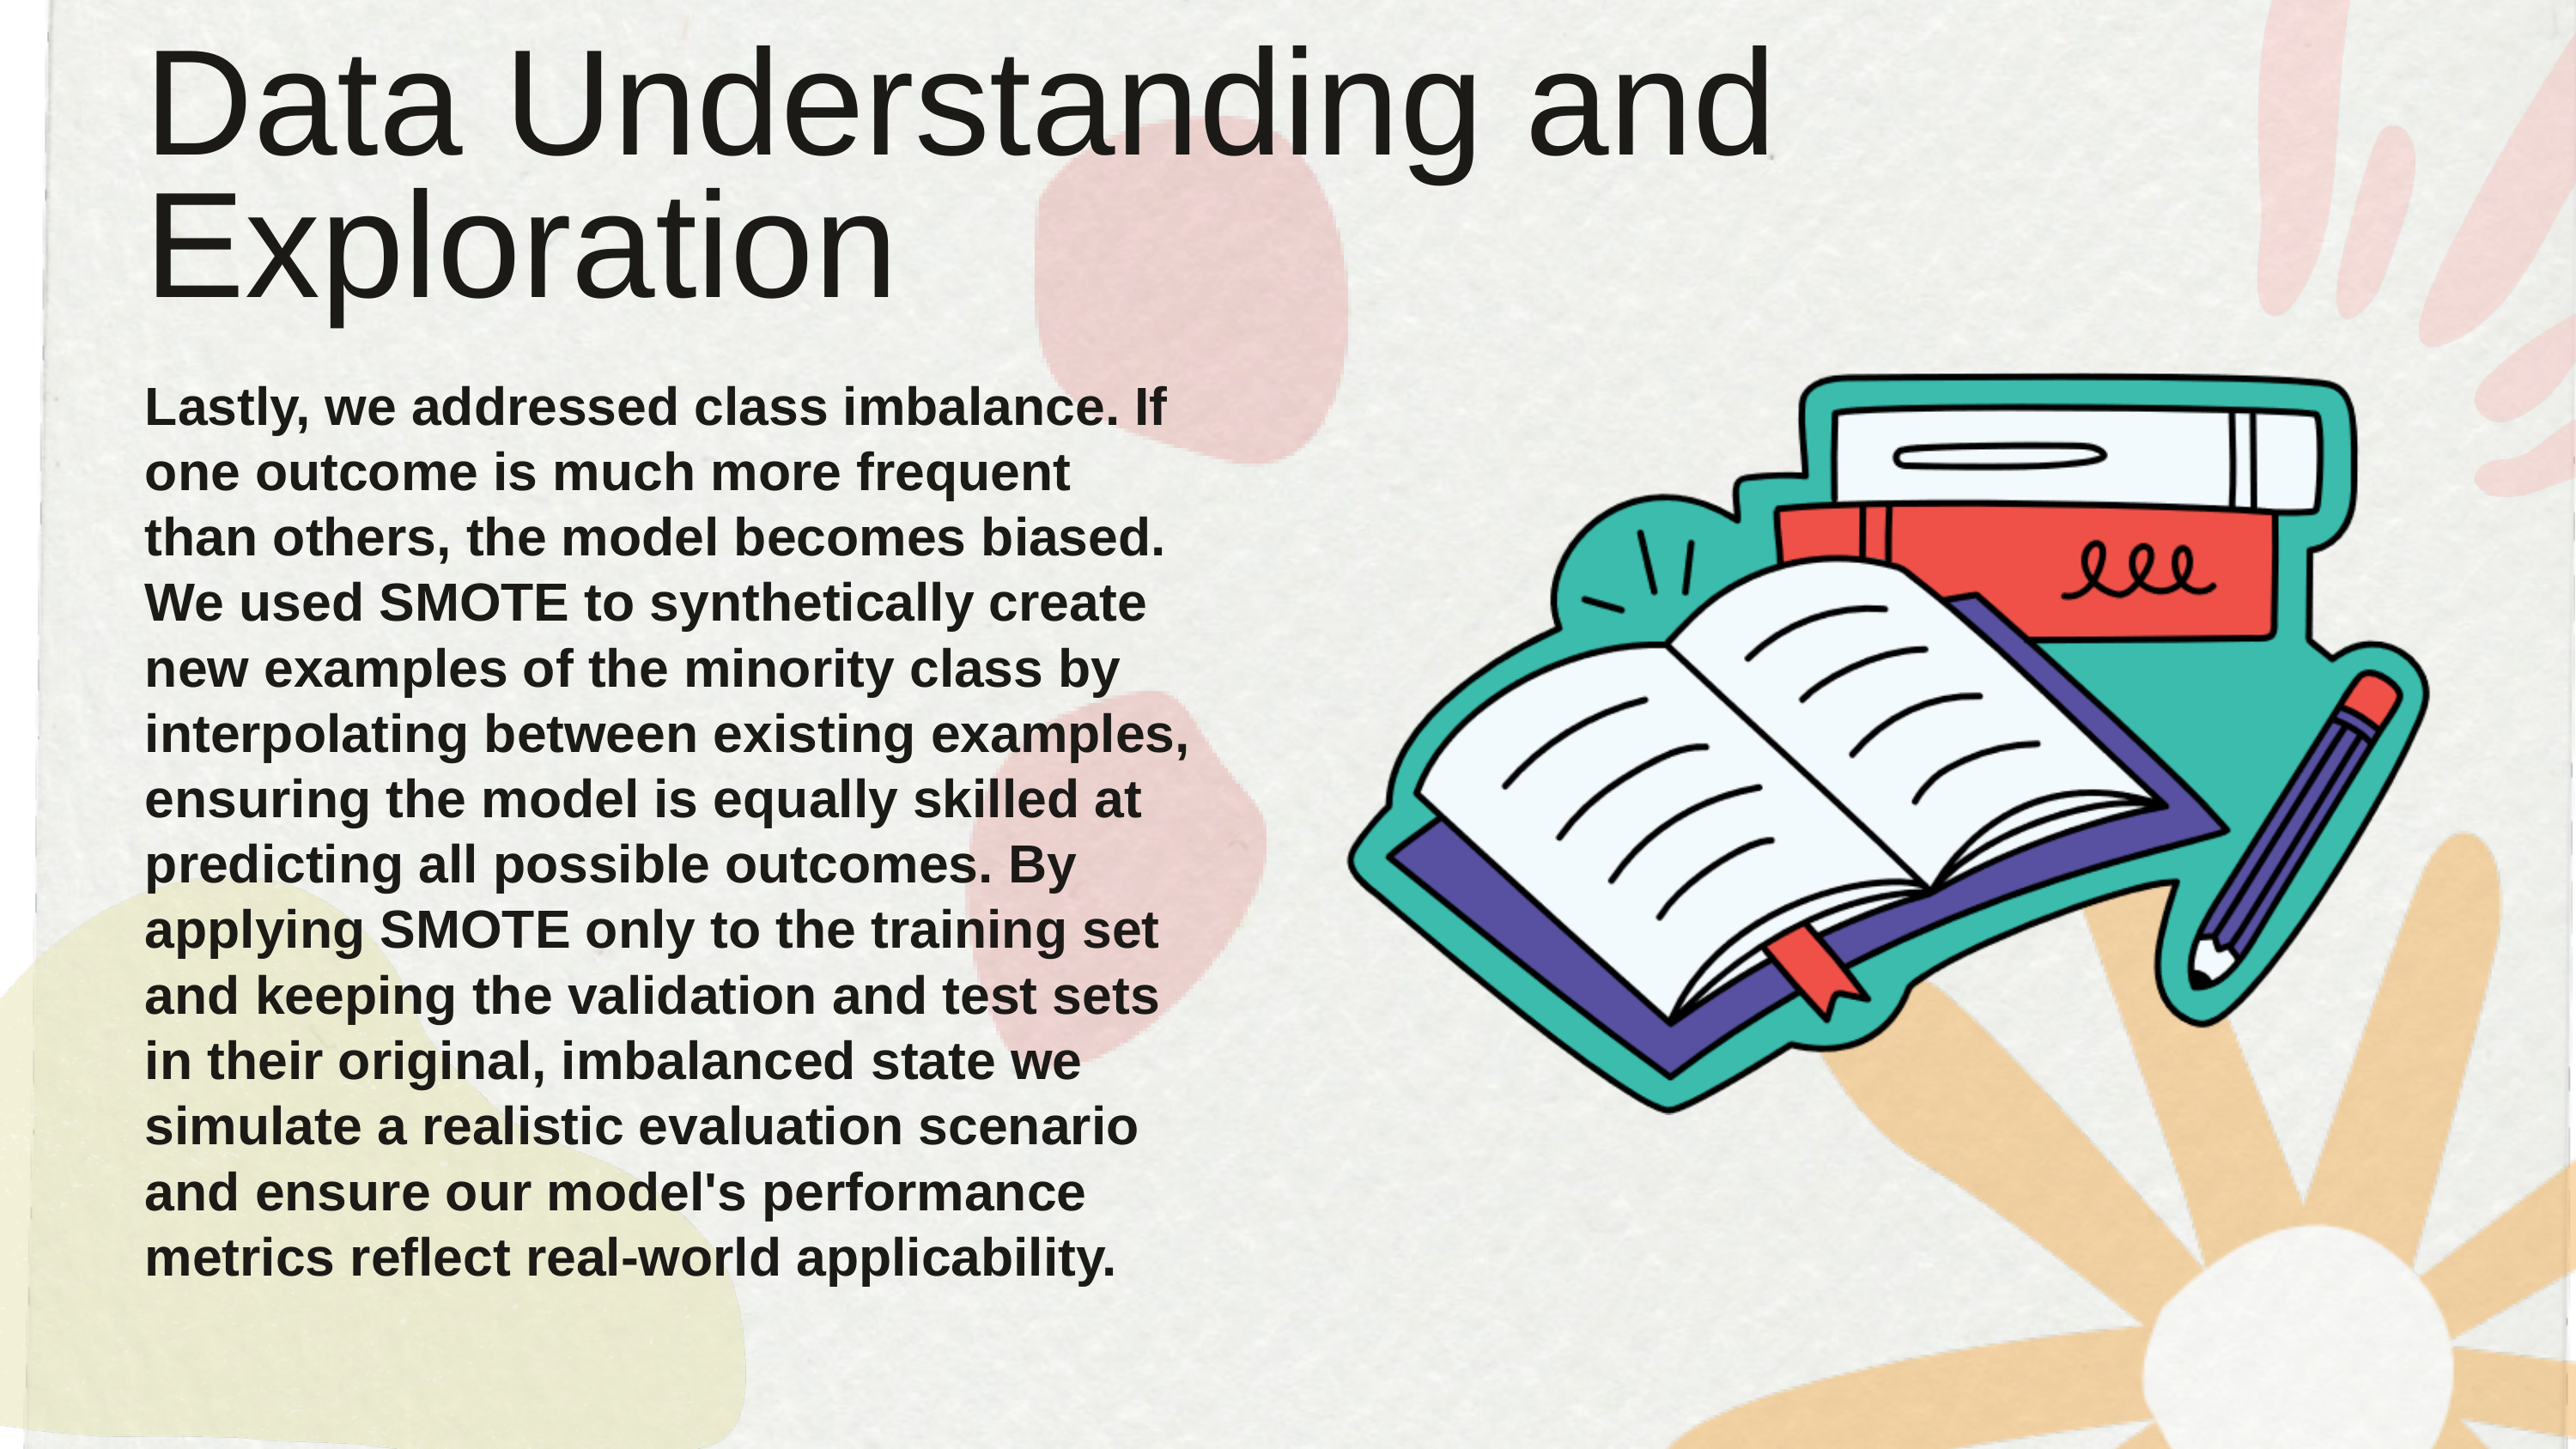

Data Understanding and Exploration

Lastly, we addressed class imbalance. If one outcome is much more frequent than others, the model becomes biased. We used SMOTE to synthetically create new examples of the minority class by interpolating between existing examples, ensuring the model is equally skilled at predicting all possible outcomes. By applying SMOTE only to the training set and keeping the validation and test sets in their original, imbalanced state we simulate a realistic evaluation scenario and ensure our model's performance metrics reflect real-world applicability.